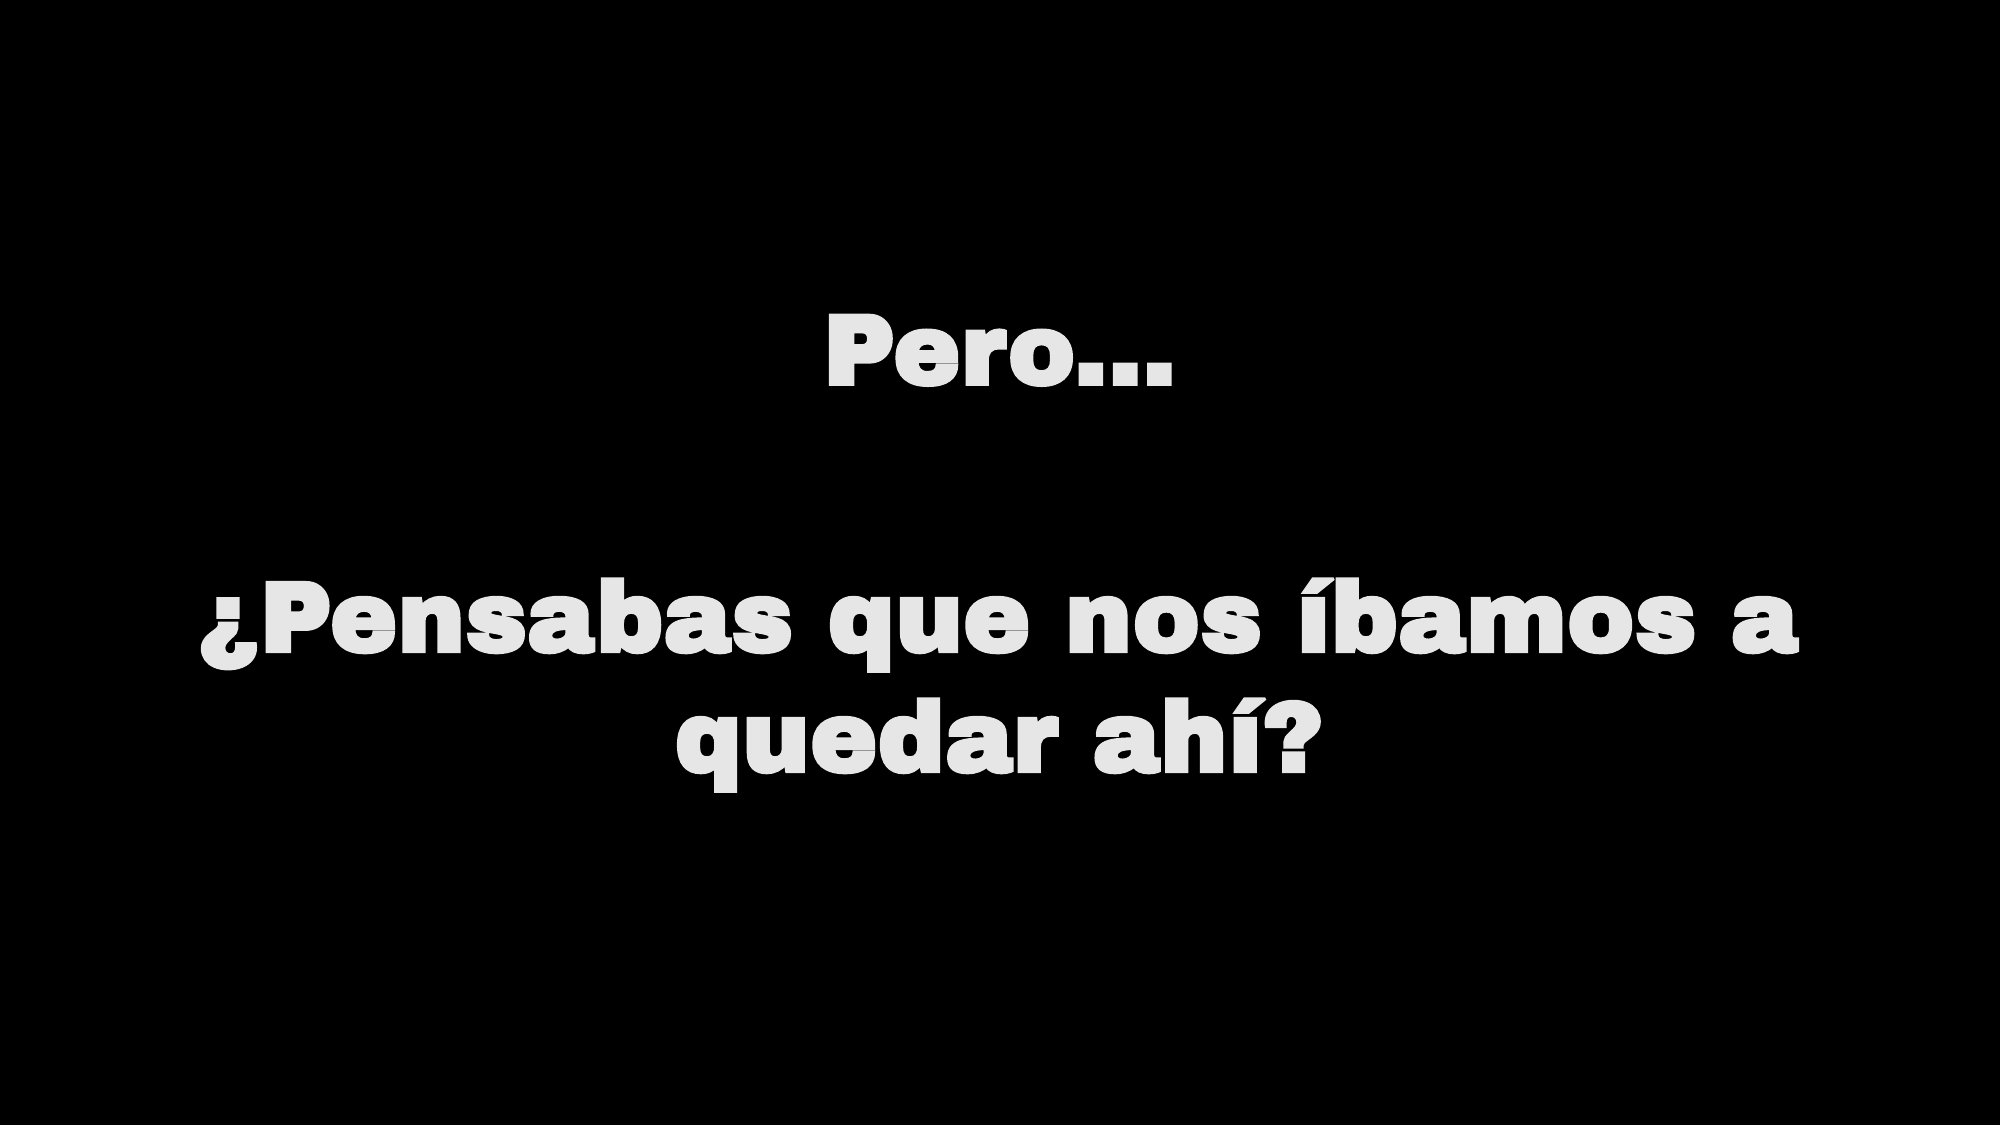

Pero...
¿Pensabas que nos íbamos a quedar ahí?